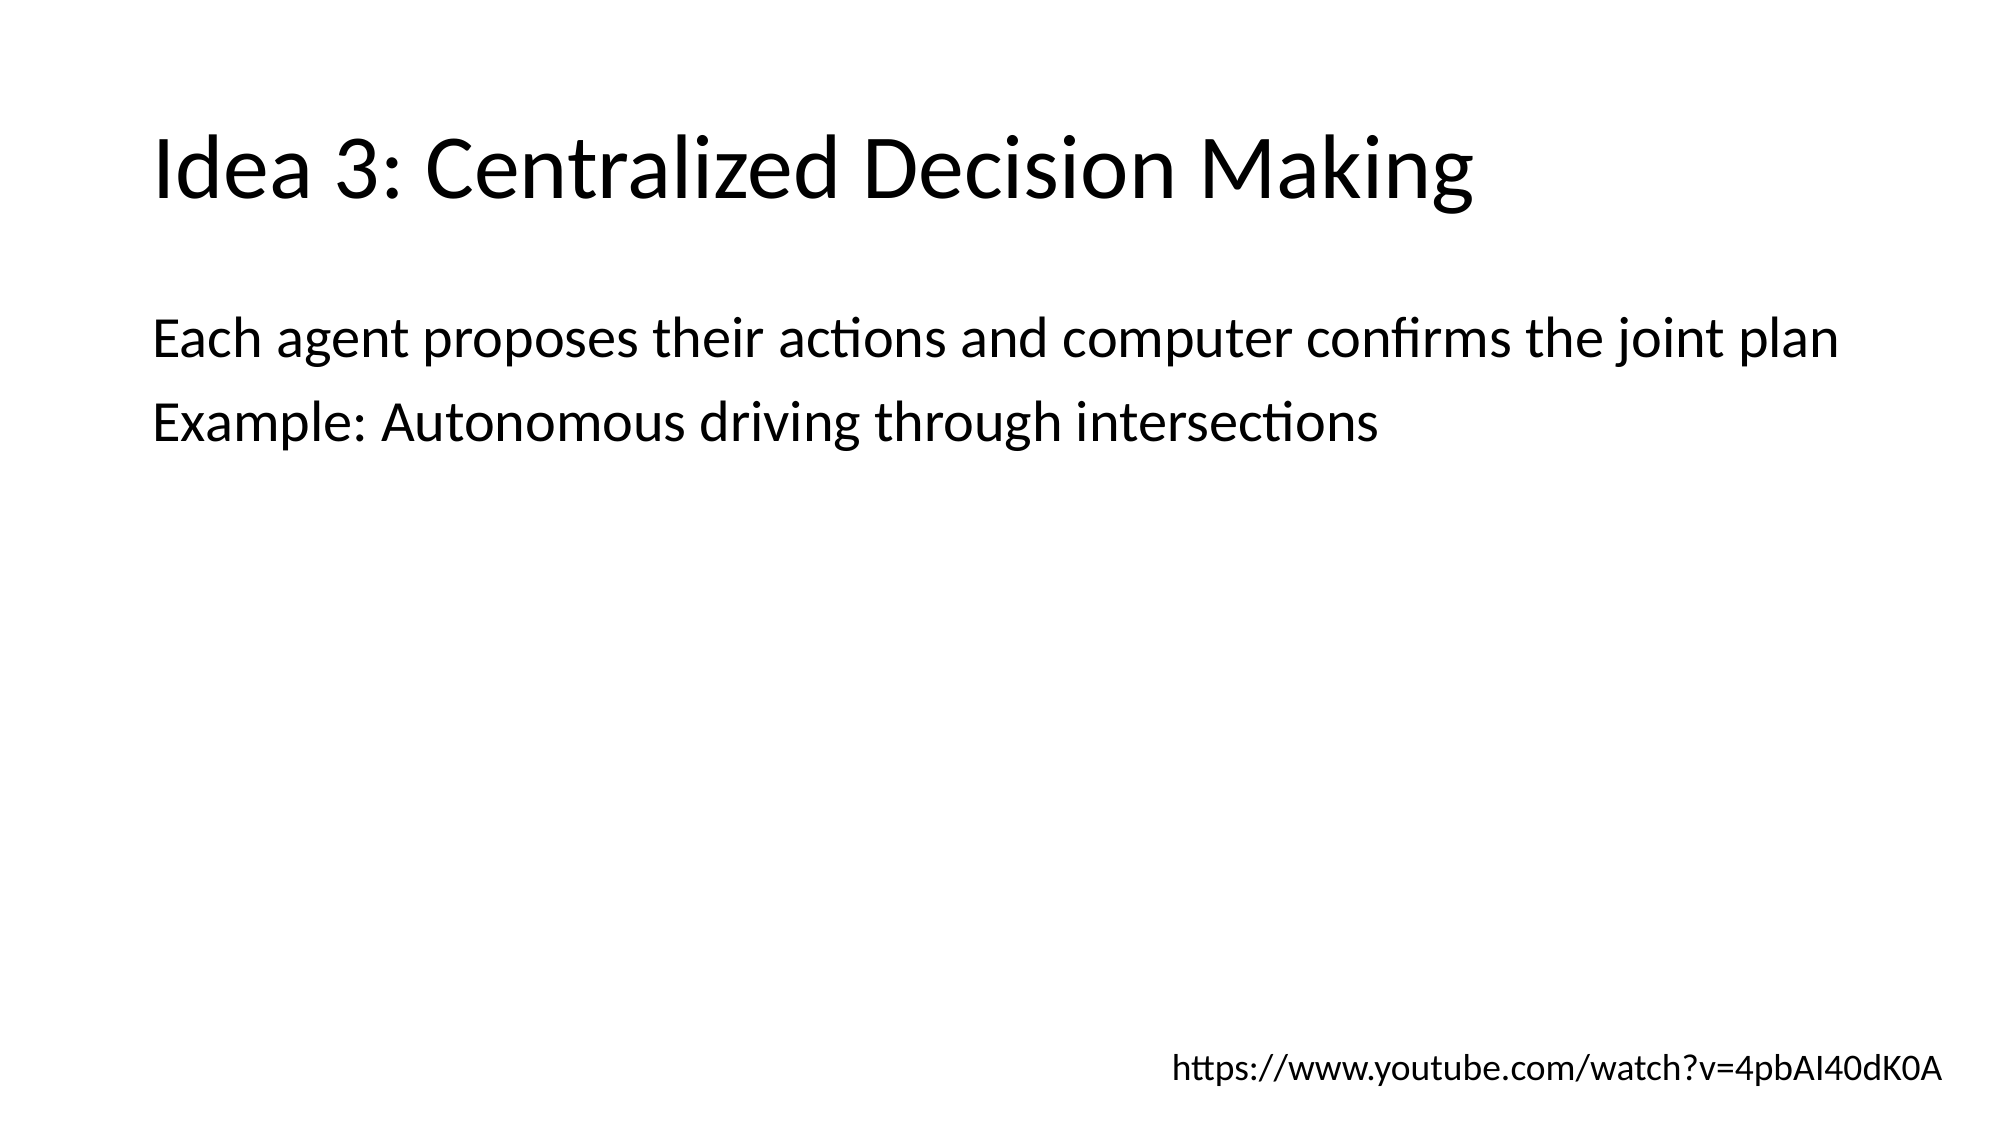

# Idea 3: Centralized Decision Making
Each agent proposes their actions and computer confirms the joint plan
Example: Autonomous driving through intersections
https://www.youtube.com/watch?v=4pbAI40dK0A